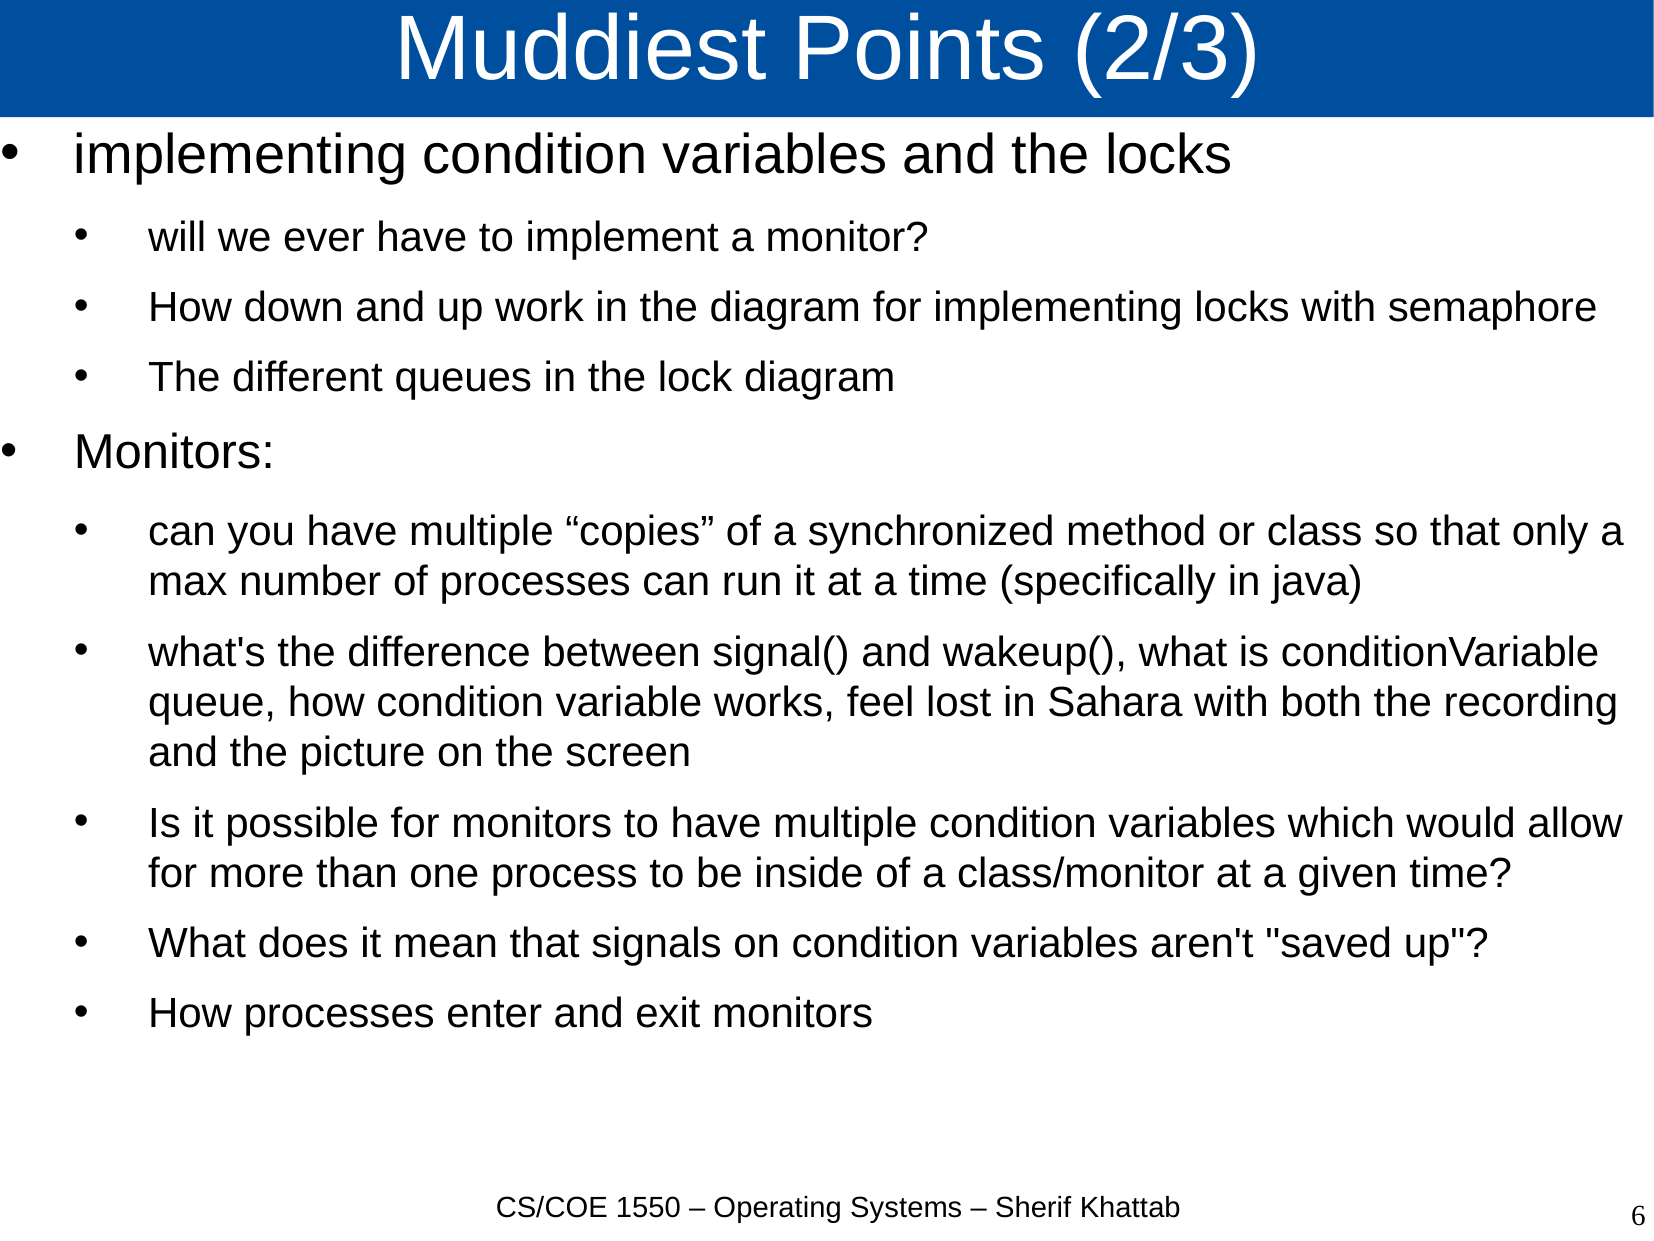

# Muddiest Points (2/3)
implementing condition variables and the locks
will we ever have to implement a monitor?
How down and up work in the diagram for implementing locks with semaphore
The different queues in the lock diagram
Monitors:
can you have multiple “copies” of a synchronized method or class so that only a max number of processes can run it at a time (specifically in java)
what's the difference between signal() and wakeup(), what is conditionVariable queue, how condition variable works, feel lost in Sahara with both the recording and the picture on the screen
Is it possible for monitors to have multiple condition variables which would allow for more than one process to be inside of a class/monitor at a given time?
What does it mean that signals on condition variables aren't "saved up"?
How processes enter and exit monitors

CS/COE 1550 – Operating Systems – Sherif Khattab
6